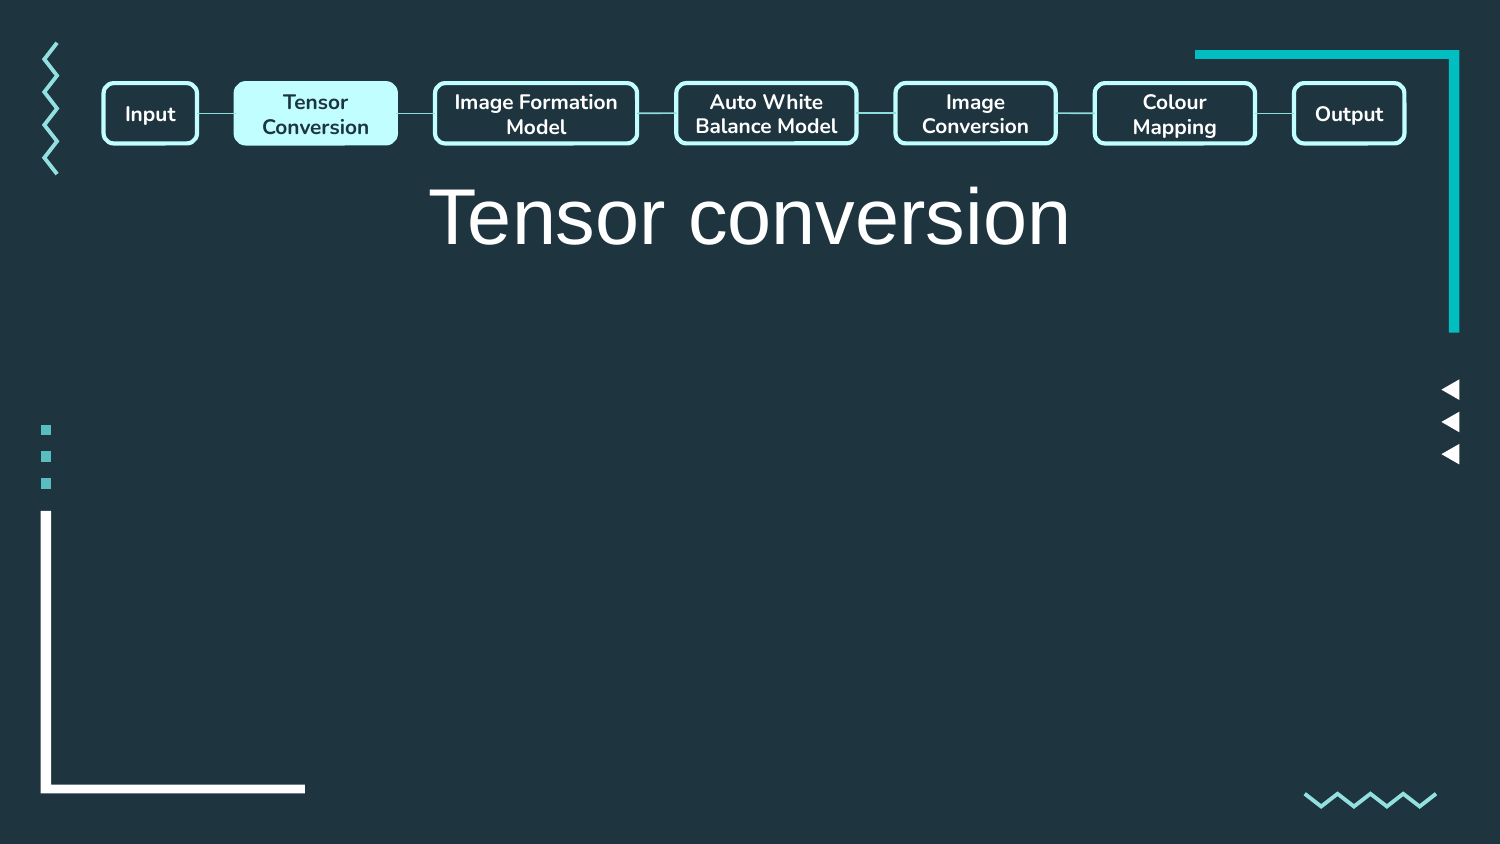

Auto White Balance Model
Image Conversion
Input
Tensor Conversion
Image Formation Model
Colour Mapping
Output
Tensor conversion